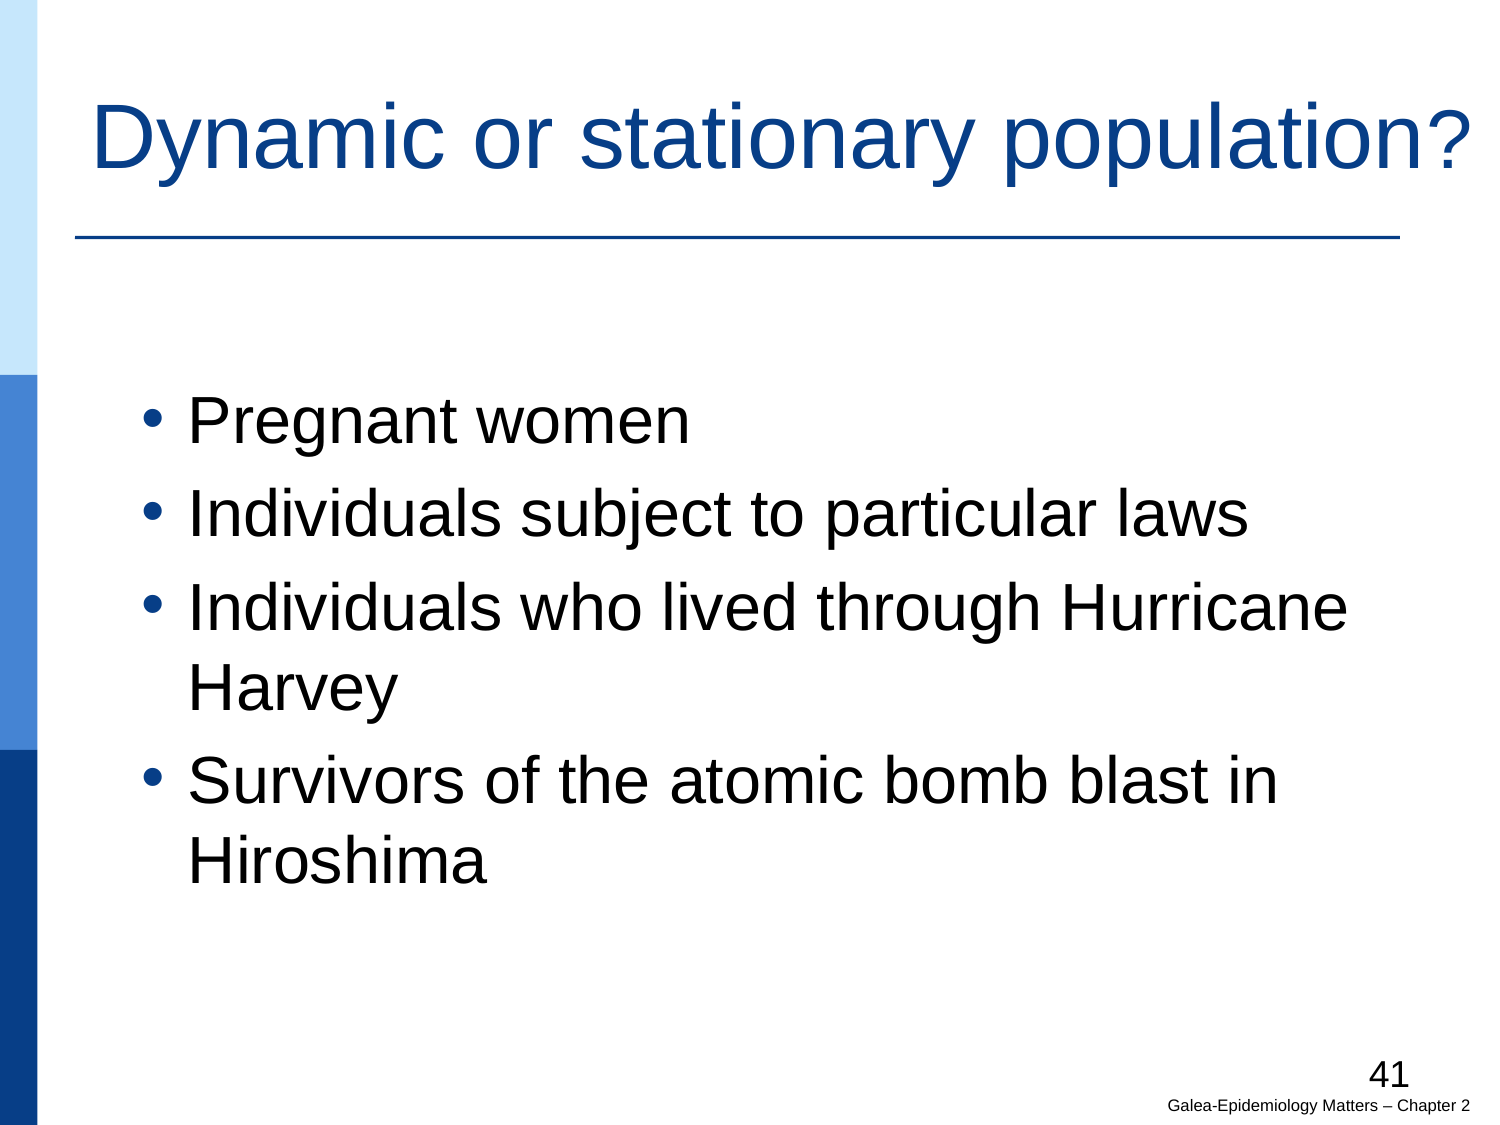

# Dynamic or stationary population?

Pregnant women
Individuals subject to particular laws
Individuals who lived through Hurricane Harvey
Survivors of the atomic bomb blast in Hiroshima

41
Galea-Epidemiology Matters – Chapter 2